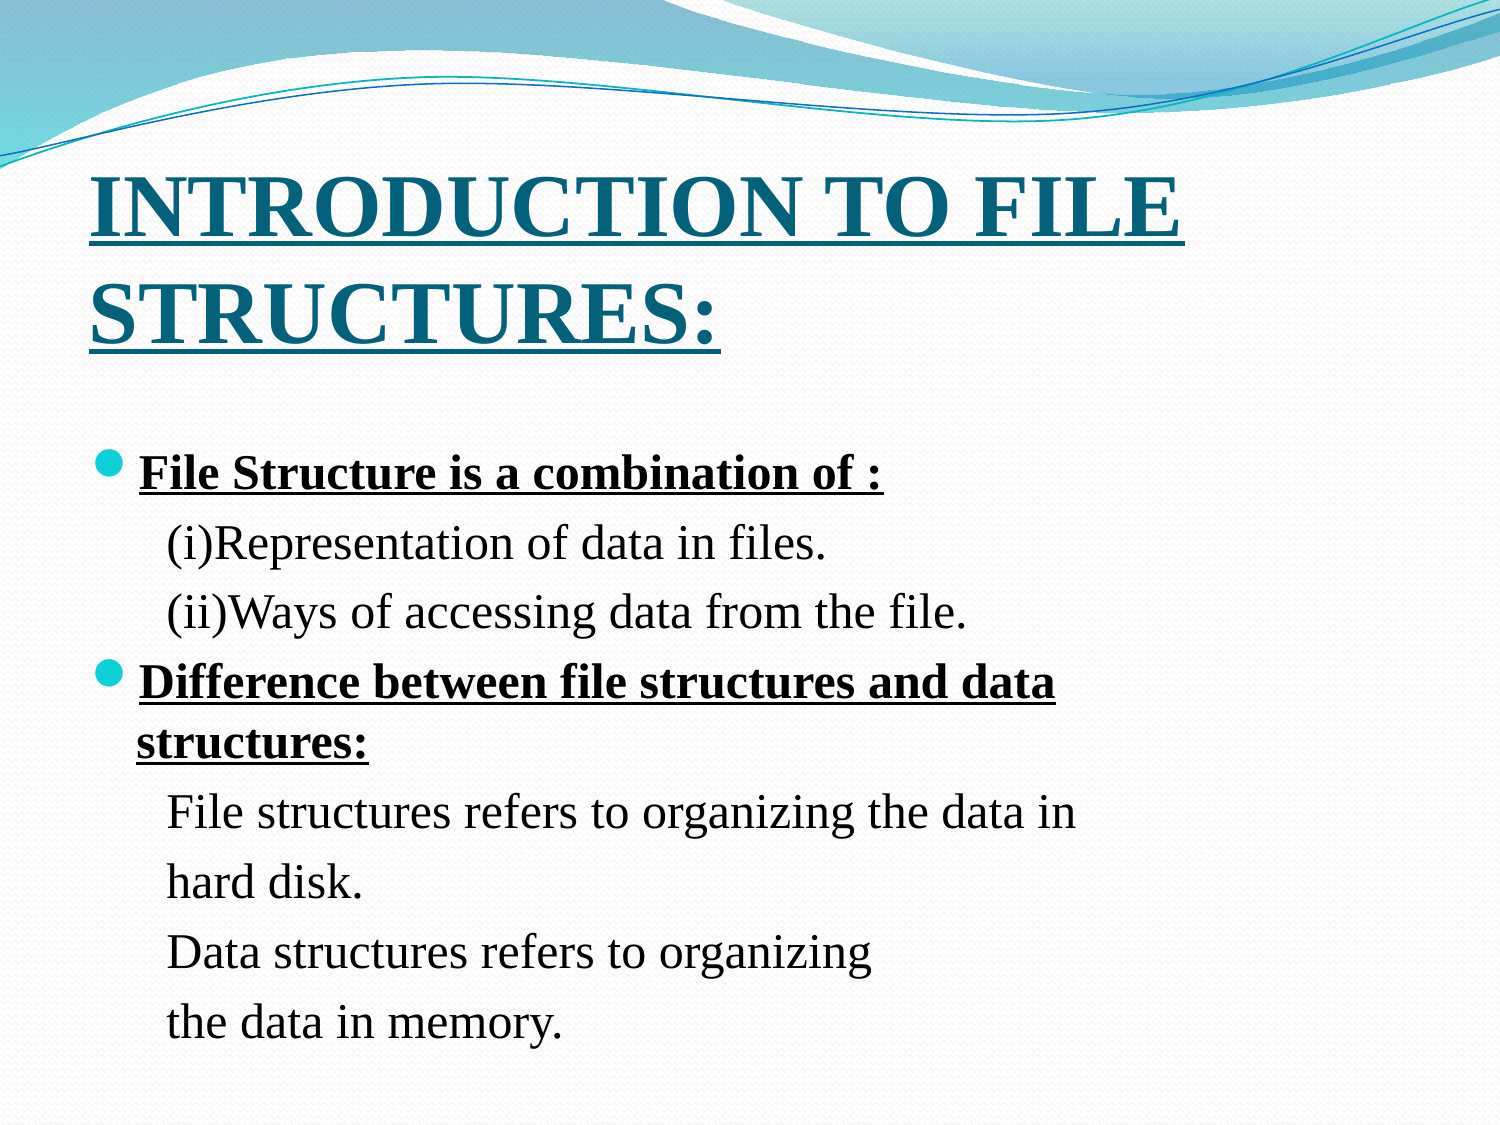

# INTRODUCTION TO FILE STRUCTURES:

File Structure is a combination of :
      (i)Representation of data in files.
      (ii)Ways of accessing data from the file.
Difference between file structures and data structures:
      File structures refers to organizing the data in
      hard disk.
      Data structures refers to organizing
      the data in memory.